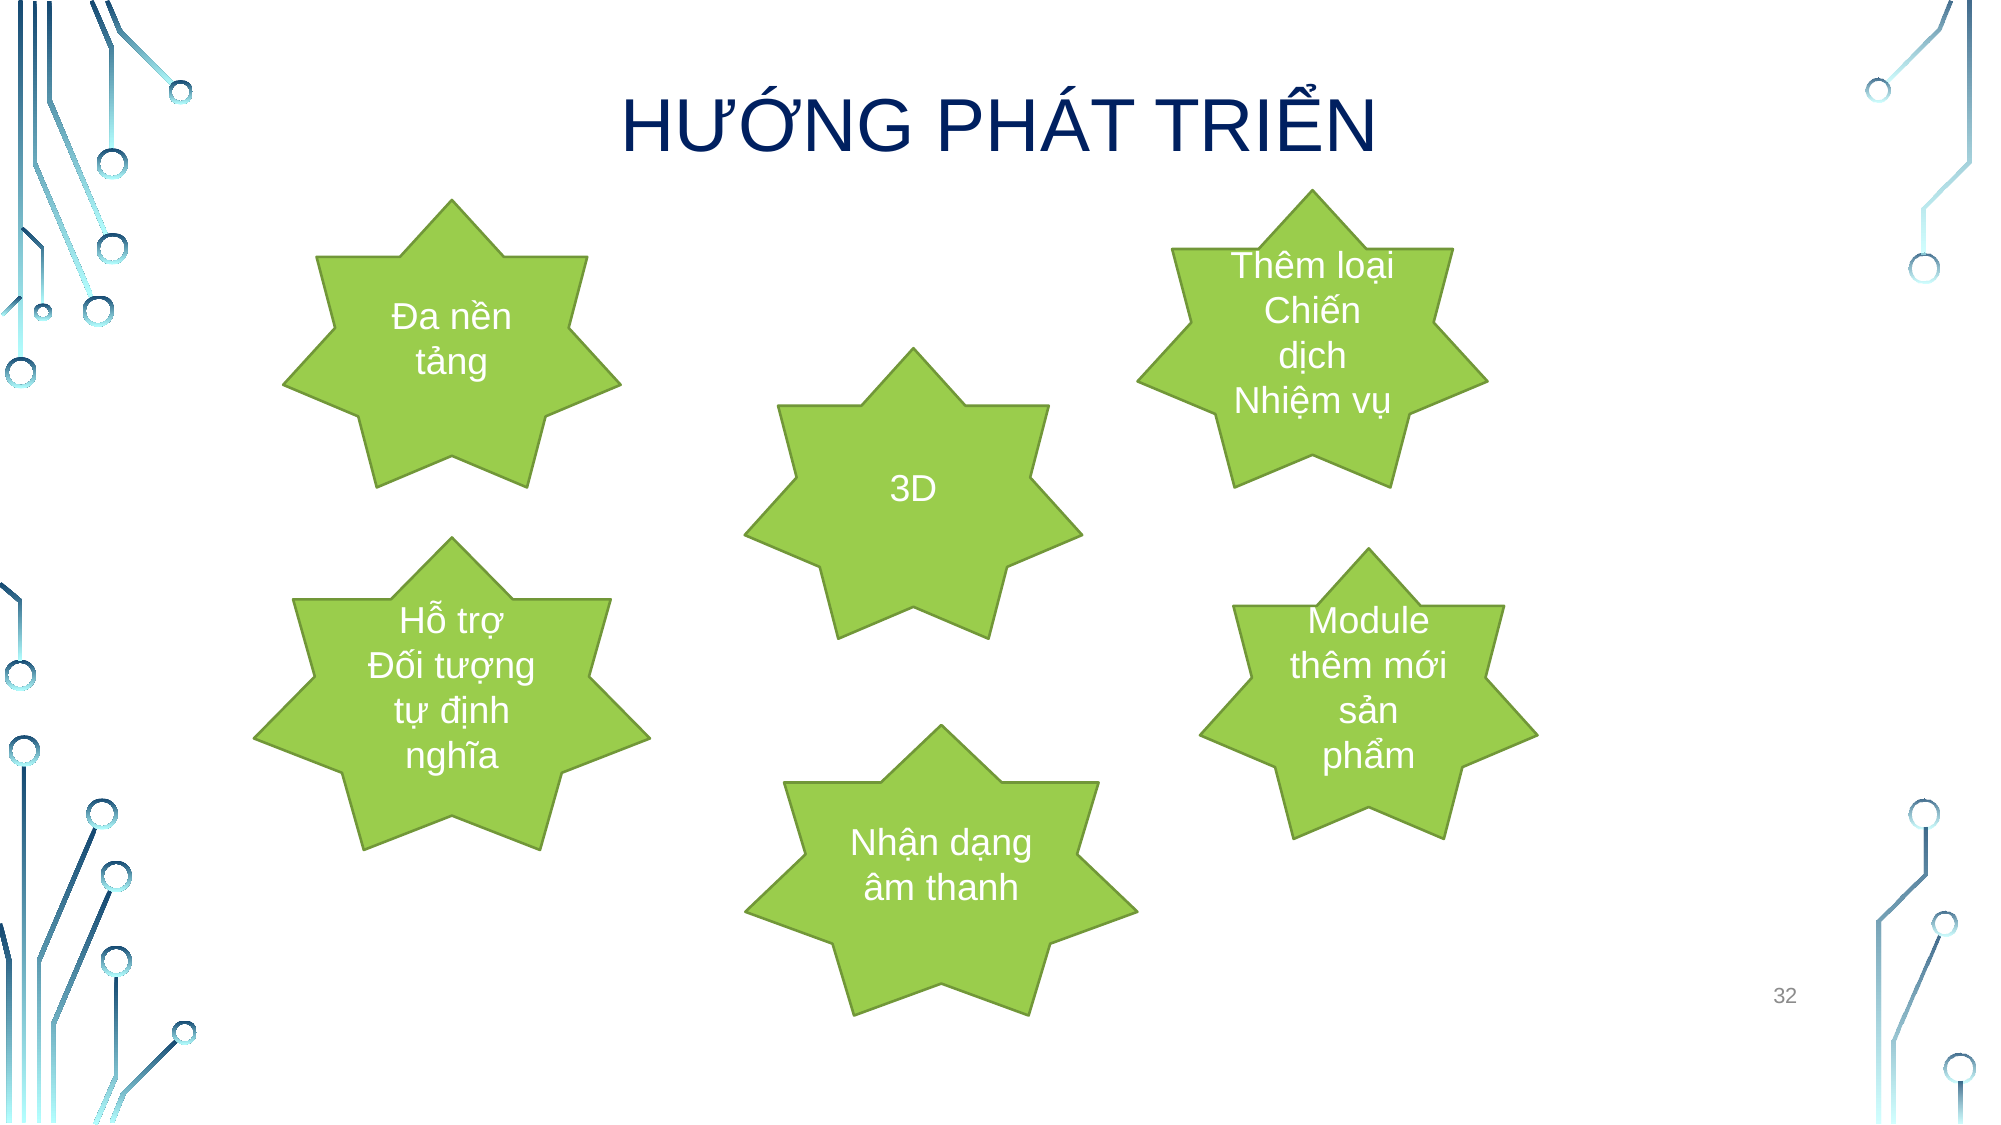

# HƯỚNG PHÁT TRIỂN
Thêm loại
Chiến dịch
Nhiệm vụ
Đa nền tảng
3D
Hỗ trợ
Đối tượng tự định nghĩa
Module thêm mới sản phẩm
Nhận dạng
âm thanh
32